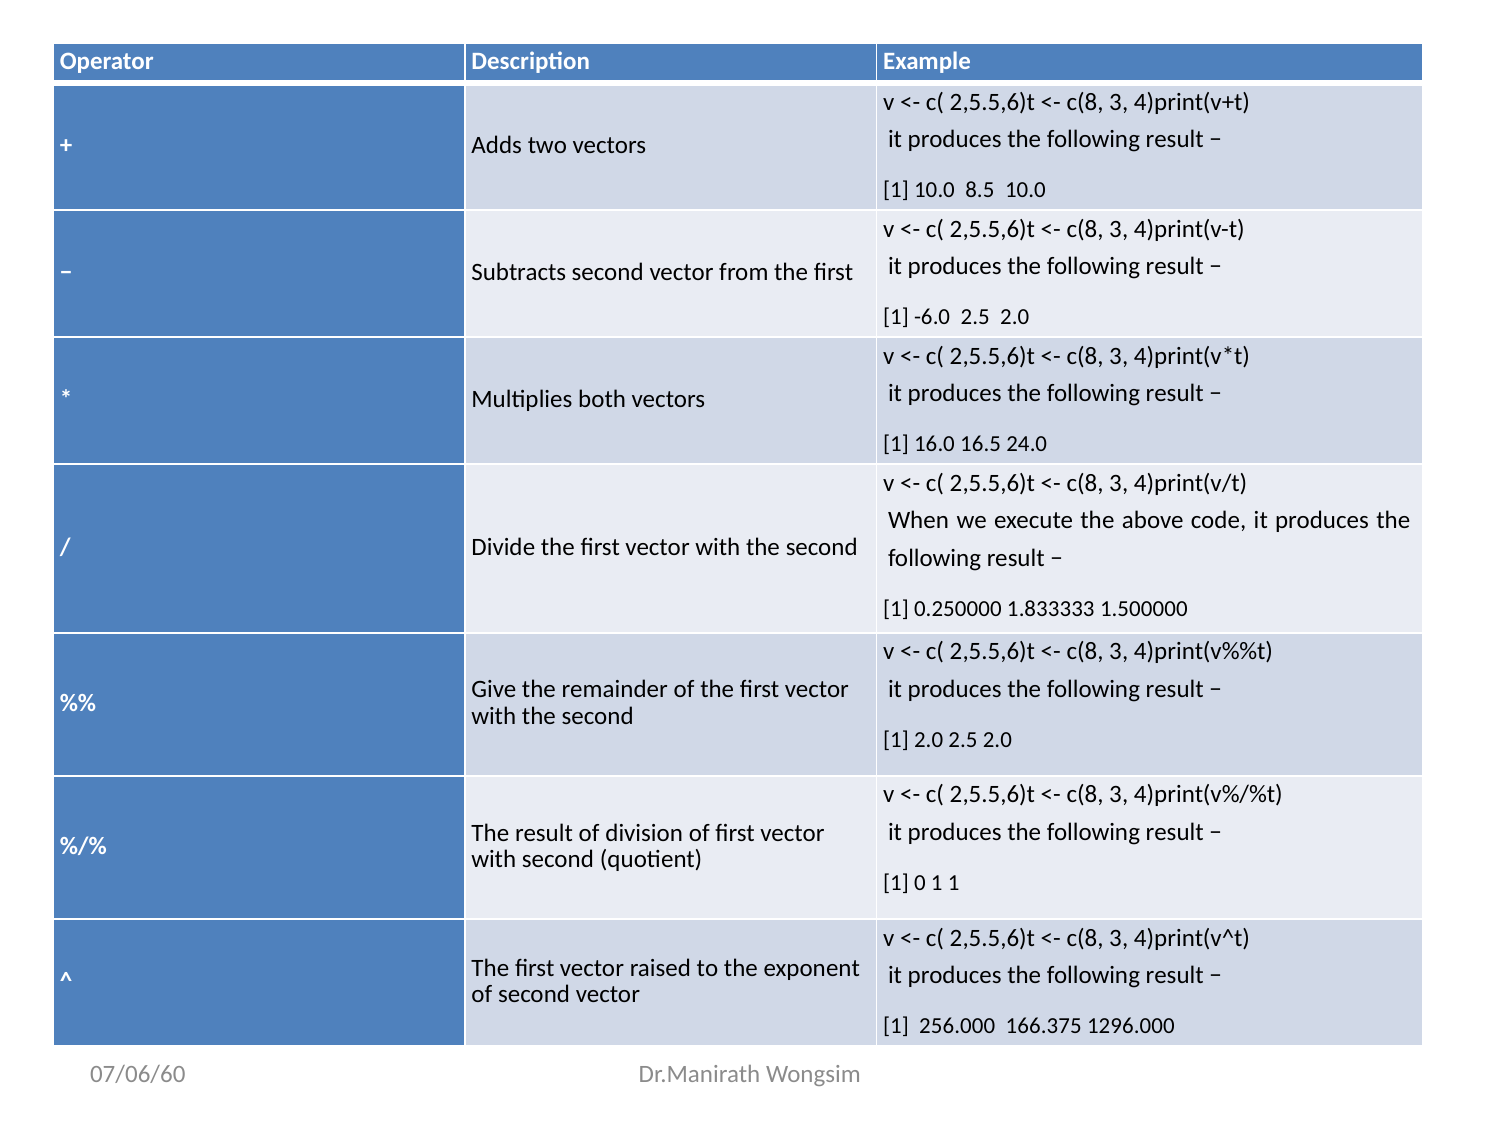

| Operator | Description | Example |
| --- | --- | --- |
| + | Adds two vectors | v <- c( 2,5.5,6)t <- c(8, 3, 4)print(v+t) it produces the following result − [1] 10.0 8.5 10.0 |
| − | Subtracts second vector from the first | v <- c( 2,5.5,6)t <- c(8, 3, 4)print(v-t) it produces the following result − [1] -6.0 2.5 2.0 |
| \* | Multiplies both vectors | v <- c( 2,5.5,6)t <- c(8, 3, 4)print(v\*t) it produces the following result − [1] 16.0 16.5 24.0 |
| / | Divide the first vector with the second | v <- c( 2,5.5,6)t <- c(8, 3, 4)print(v/t) When we execute the above code, it produces the following result − [1] 0.250000 1.833333 1.500000 |
| %% | Give the remainder of the first vector with the second | v <- c( 2,5.5,6)t <- c(8, 3, 4)print(v%%t) it produces the following result − [1] 2.0 2.5 2.0 |
| %/% | The result of division of first vector with second (quotient) | v <- c( 2,5.5,6)t <- c(8, 3, 4)print(v%/%t) it produces the following result − [1] 0 1 1 |
| ^ | The first vector raised to the exponent of second vector | v <- c( 2,5.5,6)t <- c(8, 3, 4)print(v^t) it produces the following result − [1] 256.000 166.375 1296.000 |
07/06/60
Dr.Manirath Wongsim